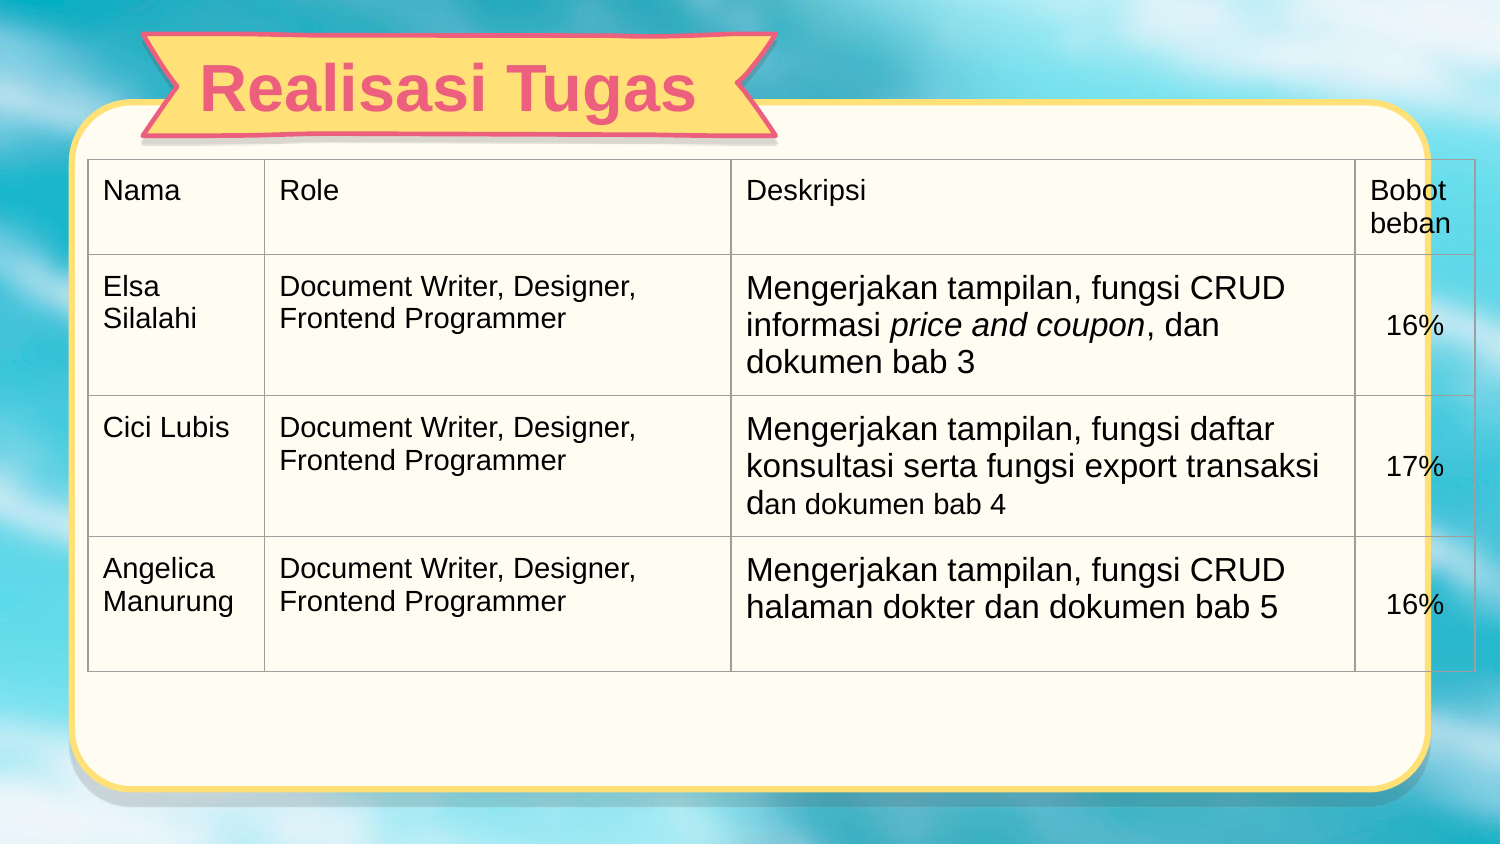

# Realisasi Tugas
| Nama | Role | Deskripsi | Bobot beban |
| --- | --- | --- | --- |
| Elsa Silalahi | Document Writer, Designer, Frontend Programmer | Mengerjakan tampilan, fungsi CRUD informasi price and coupon, dan dokumen bab 3 | 16% |
| Cici Lubis | Document Writer, Designer, Frontend Programmer | Mengerjakan tampilan, fungsi daftar konsultasi serta fungsi export transaksi dan dokumen bab 4 | 17% |
| Angelica Manurung | Document Writer, Designer, Frontend Programmer | Mengerjakan tampilan, fungsi CRUD halaman dokter dan dokumen bab 5 | 16% |